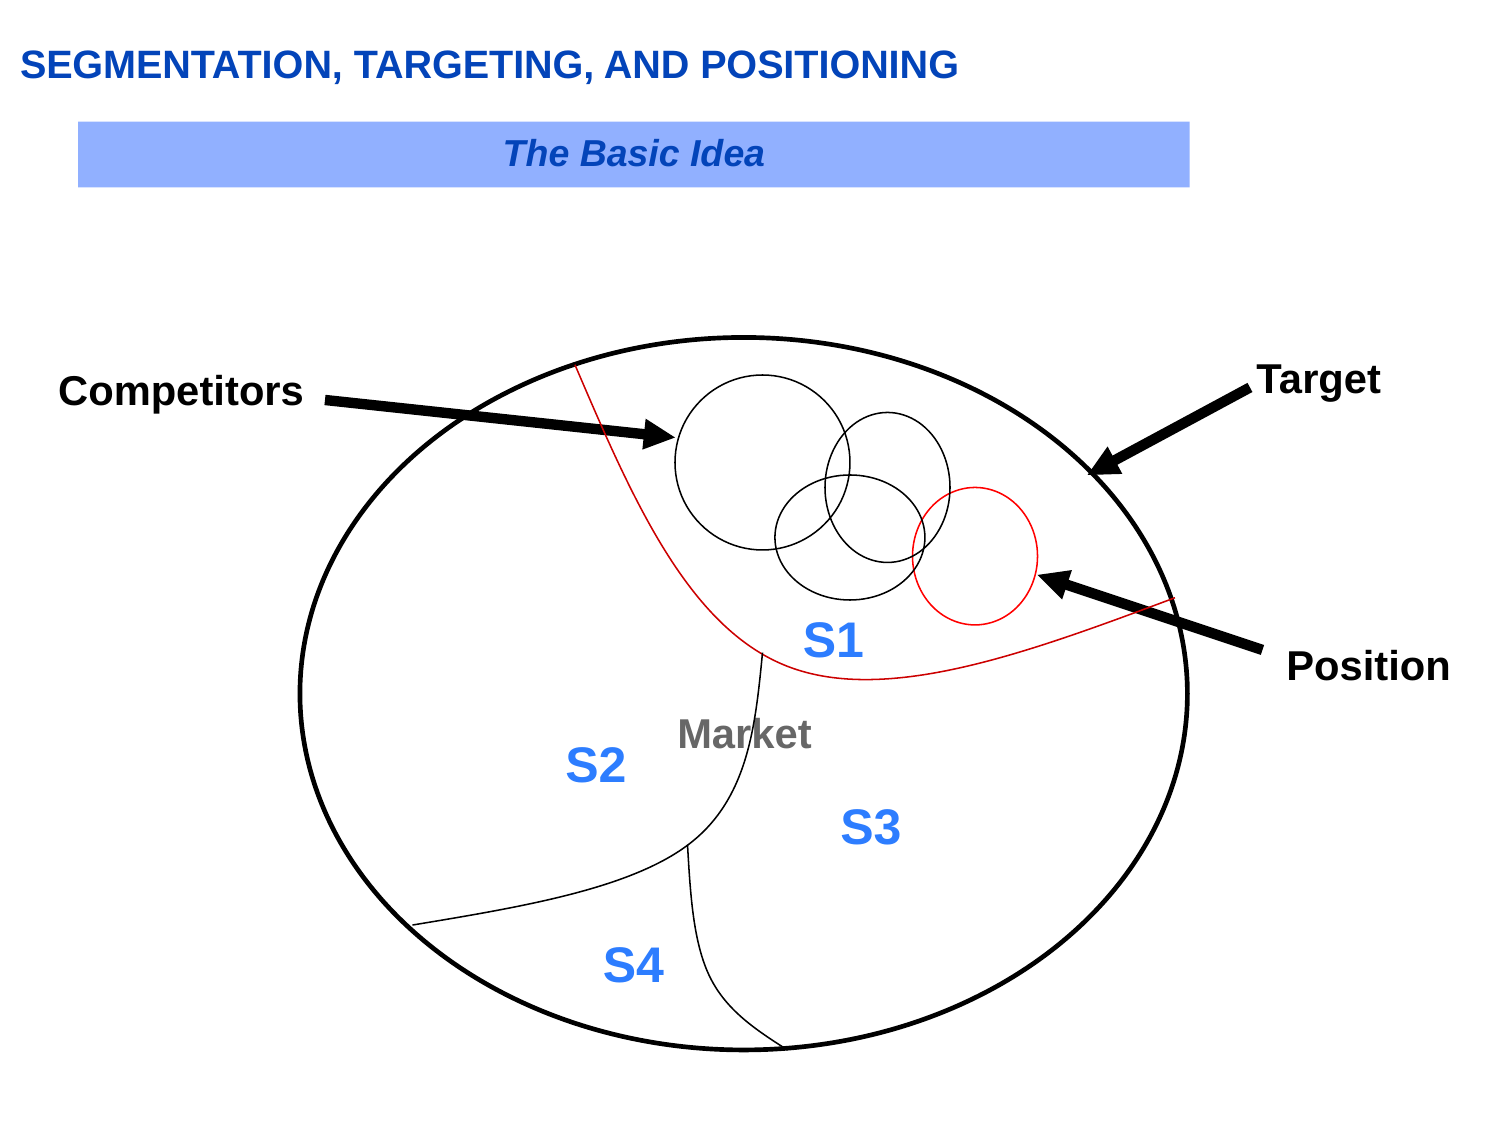

# SEGMENTATION, TARGETING, AND POSITIONING
The Basic Idea

Market
Target

Competitors

S1
S2
S3
S4

Position